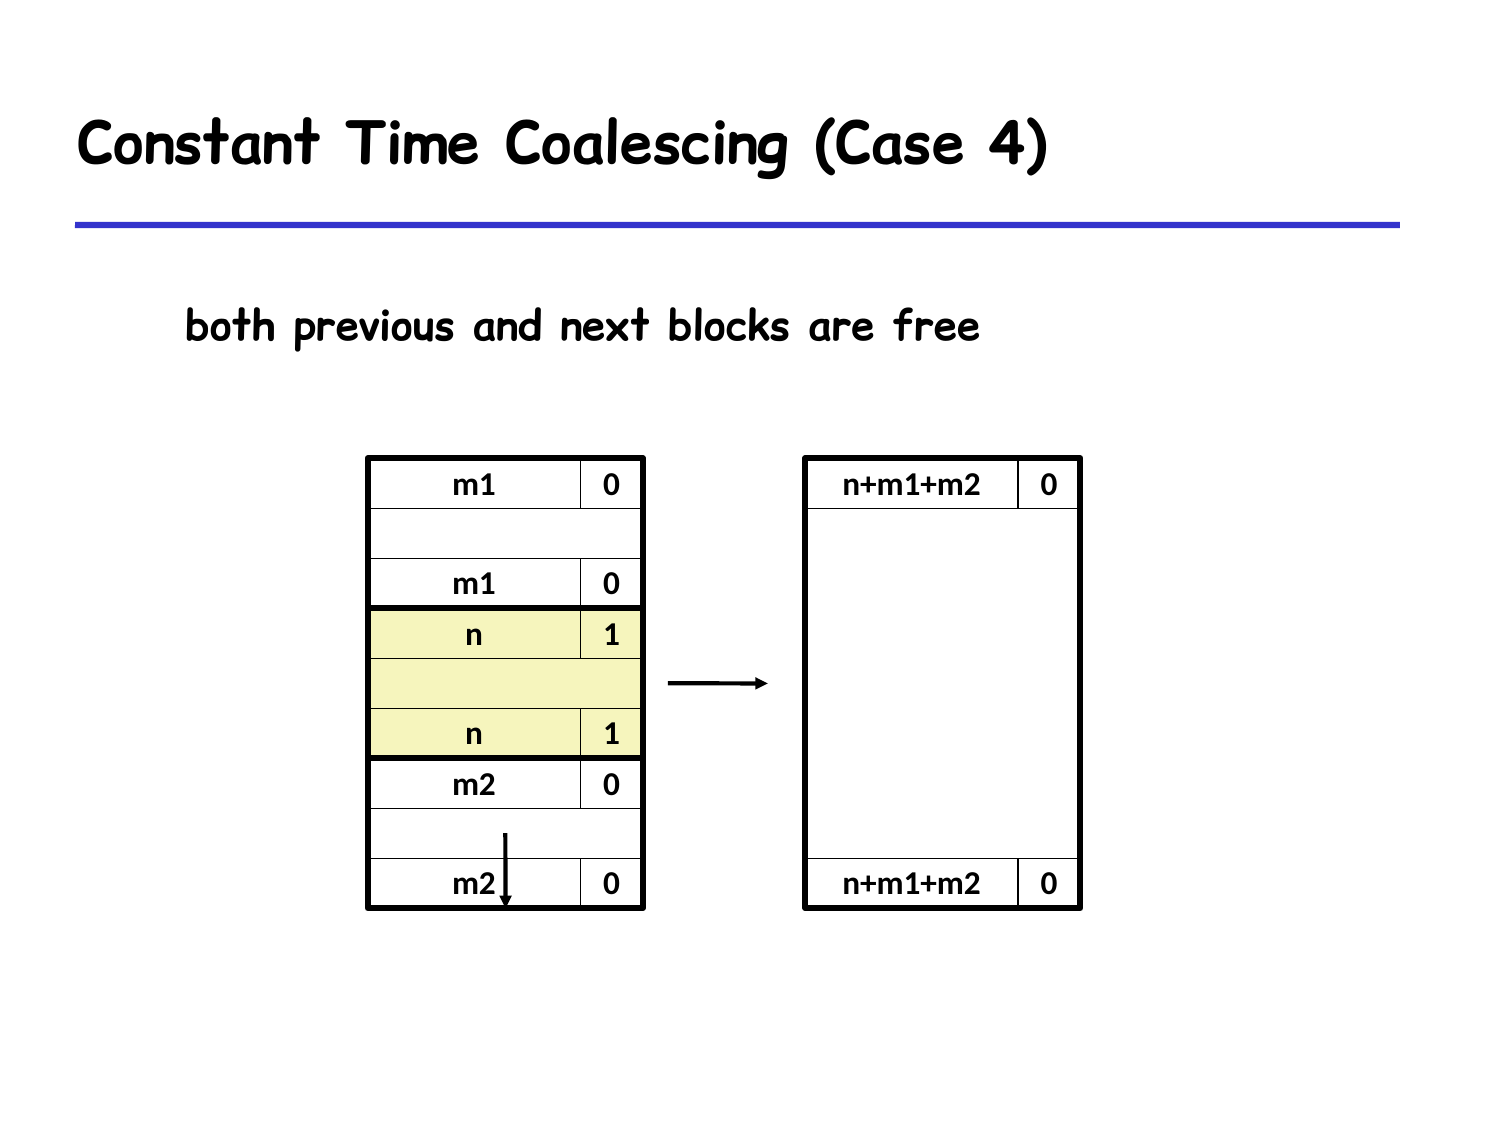

# Constant Time Coalescing (Case 4)
both previous and next blocks are free
m1

0
n+m1+m2

0

n+m1+m2
0

m1
0
n

1

n
1
m2

0

m2
0